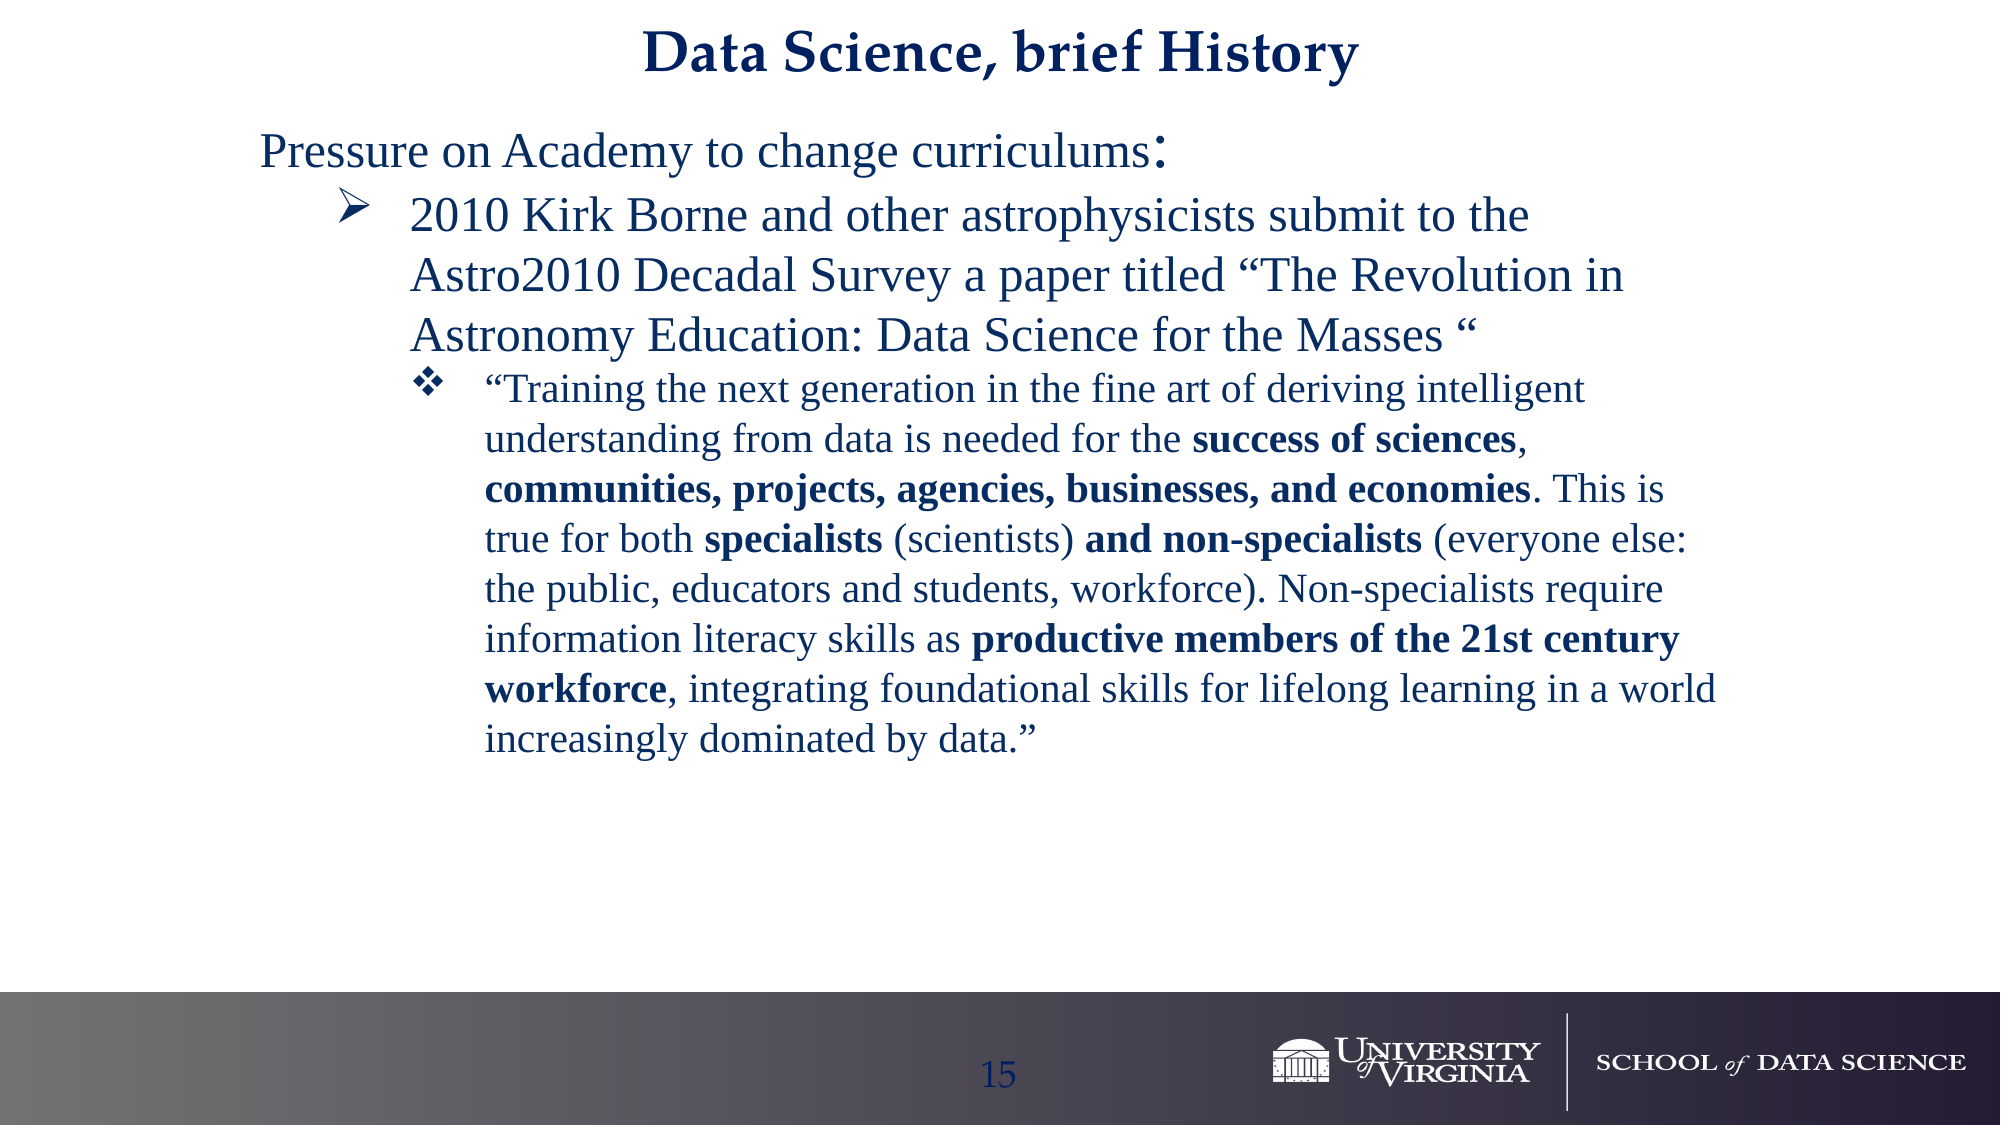

# Data Science, brief History
Pressure on Academy to change curriculums:
2010 Kirk Borne and other astrophysicists submit to the Astro2010 Decadal Survey a paper titled “The Revolution in Astronomy Education: Data Science for the Masses “
“Training the next generation in the fine art of deriving intelligent understanding from data is needed for the success of sciences, communities, projects, agencies, businesses, and economies. This is true for both specialists (scientists) and non-specialists (everyone else: the public, educators and students, workforce). Non-specialists require information literacy skills as productive members of the 21st century workforce, integrating foundational skills for lifelong learning in a world increasingly dominated by data.”